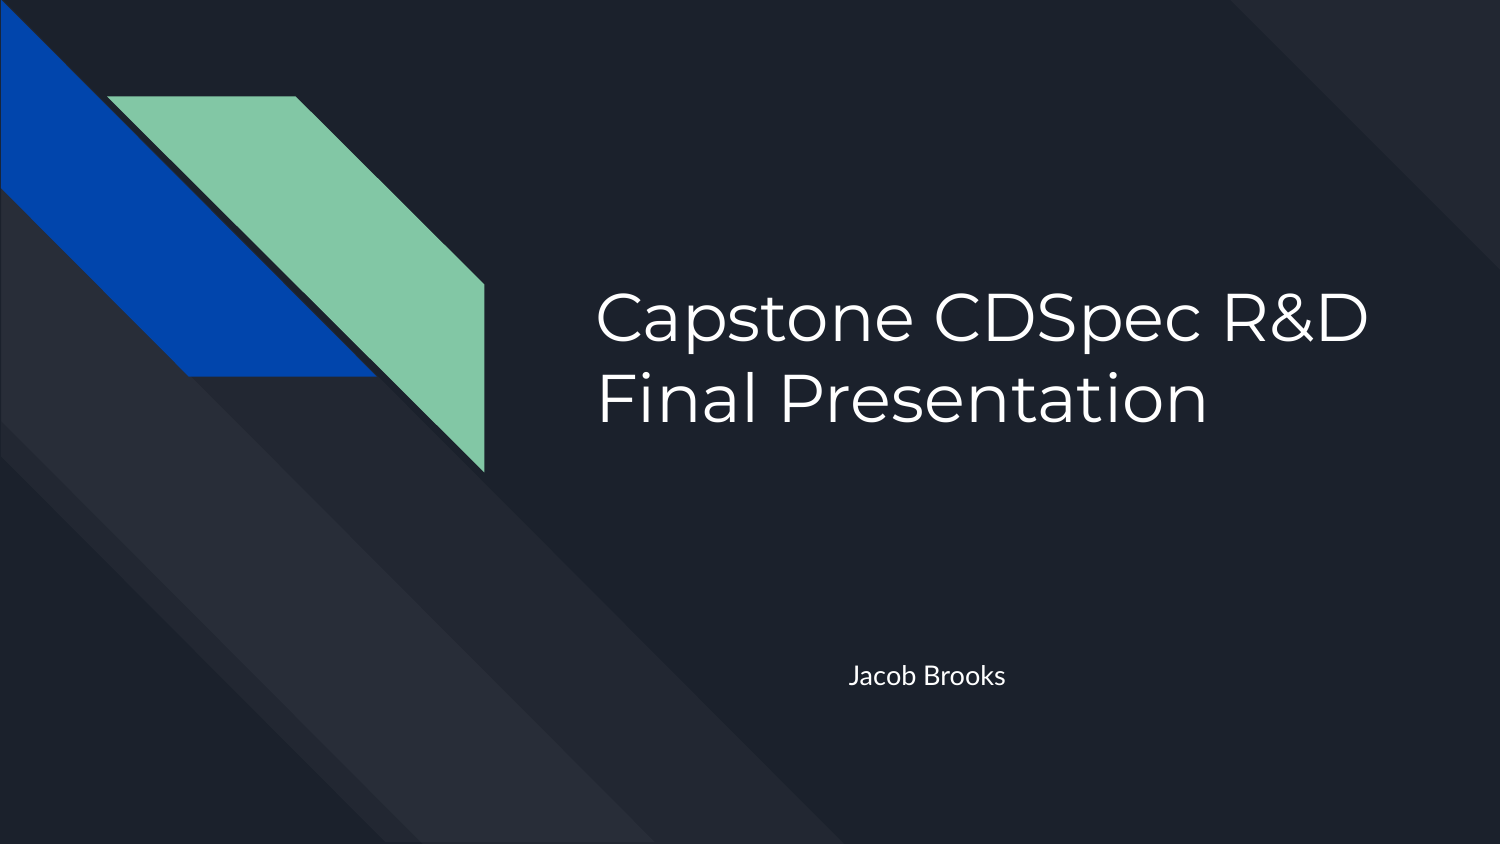

# Capstone CDSpec R&D Final Presentation
Jacob Brooks